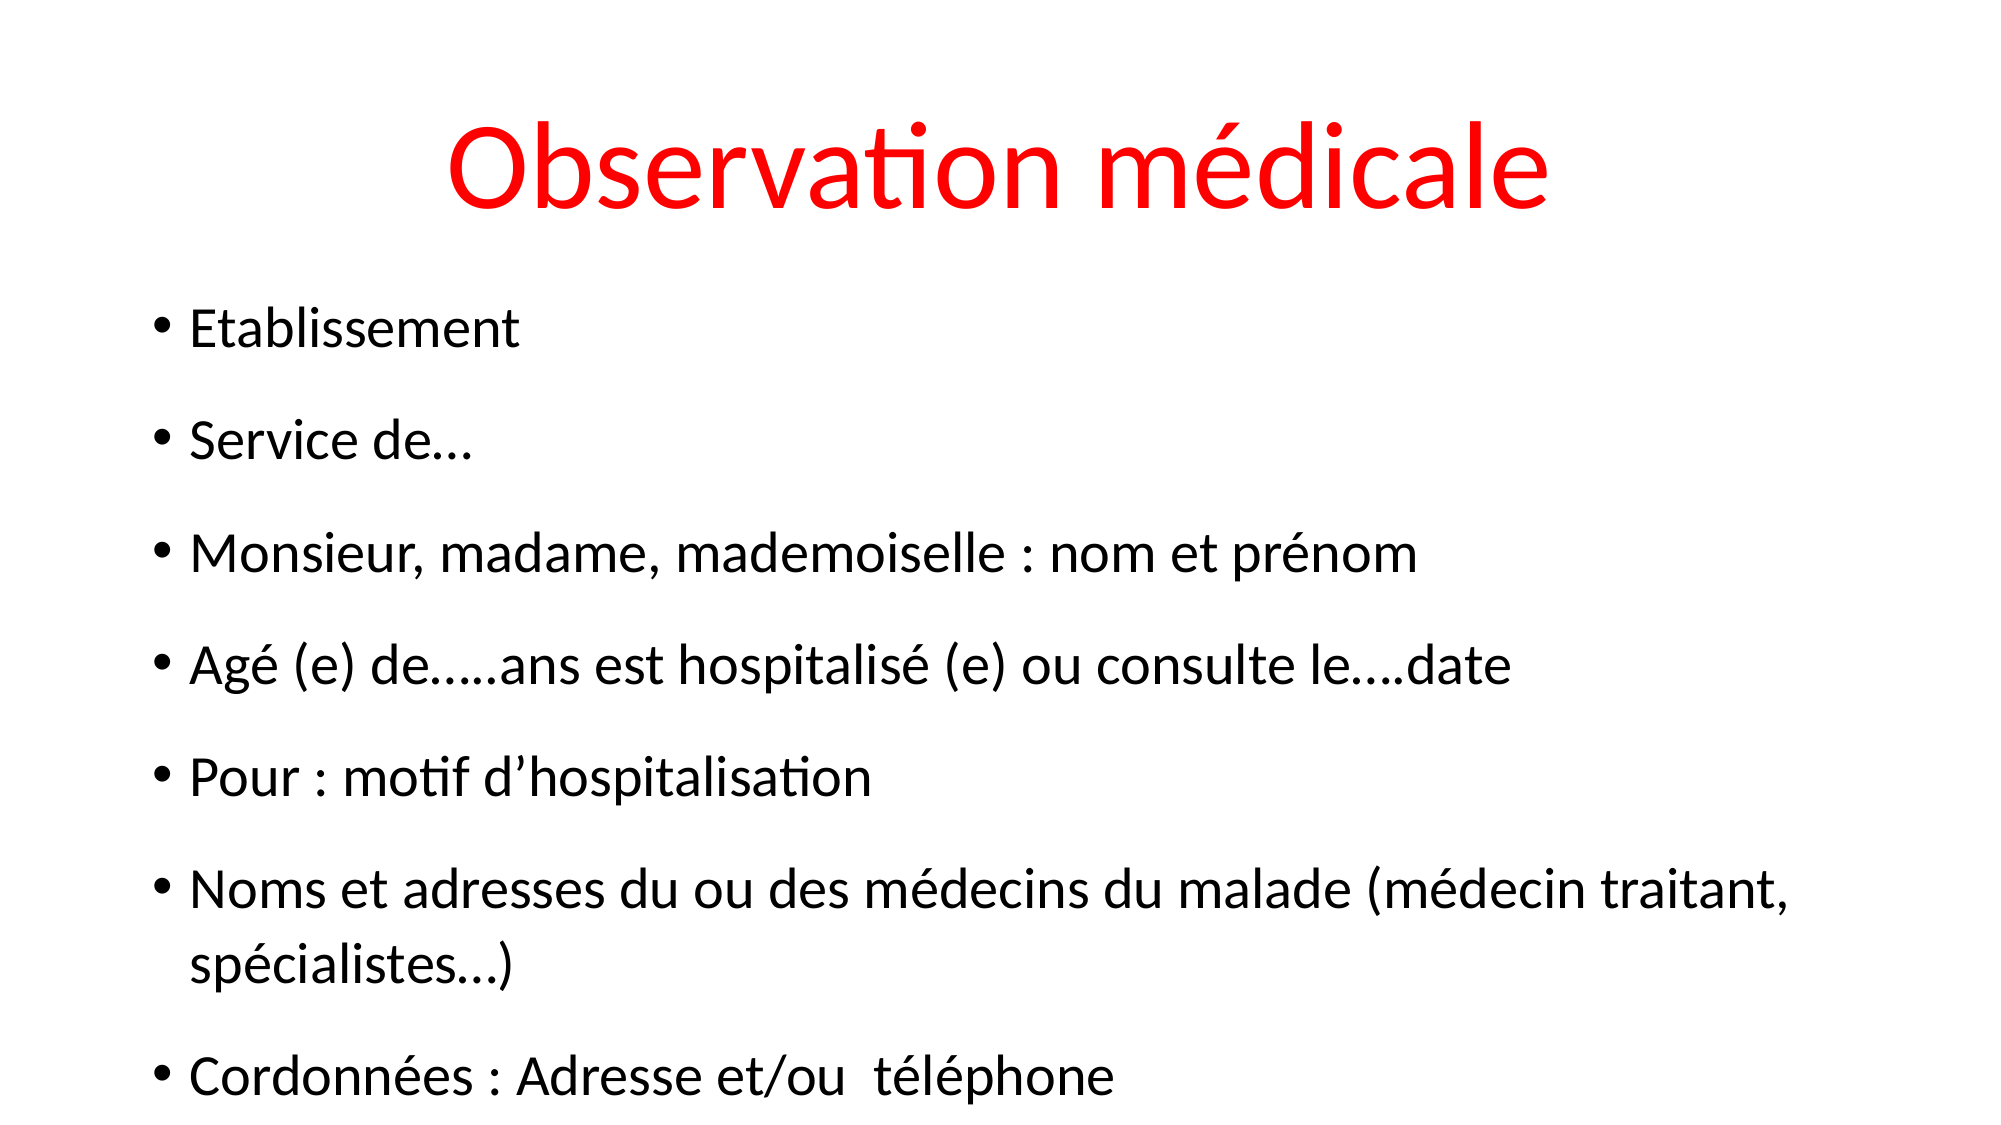

# Observation médicale
Etablissement
Service de…
Monsieur, madame, mademoiselle : nom et prénom
Agé (e) de…..ans est hospitalisé (e) ou consulte le….date
Pour : motif d’hospitalisation
Noms et adresses du ou des médecins du malade (médecin traitant, spécialistes…)
Cordonnées : Adresse et/ou  téléphone